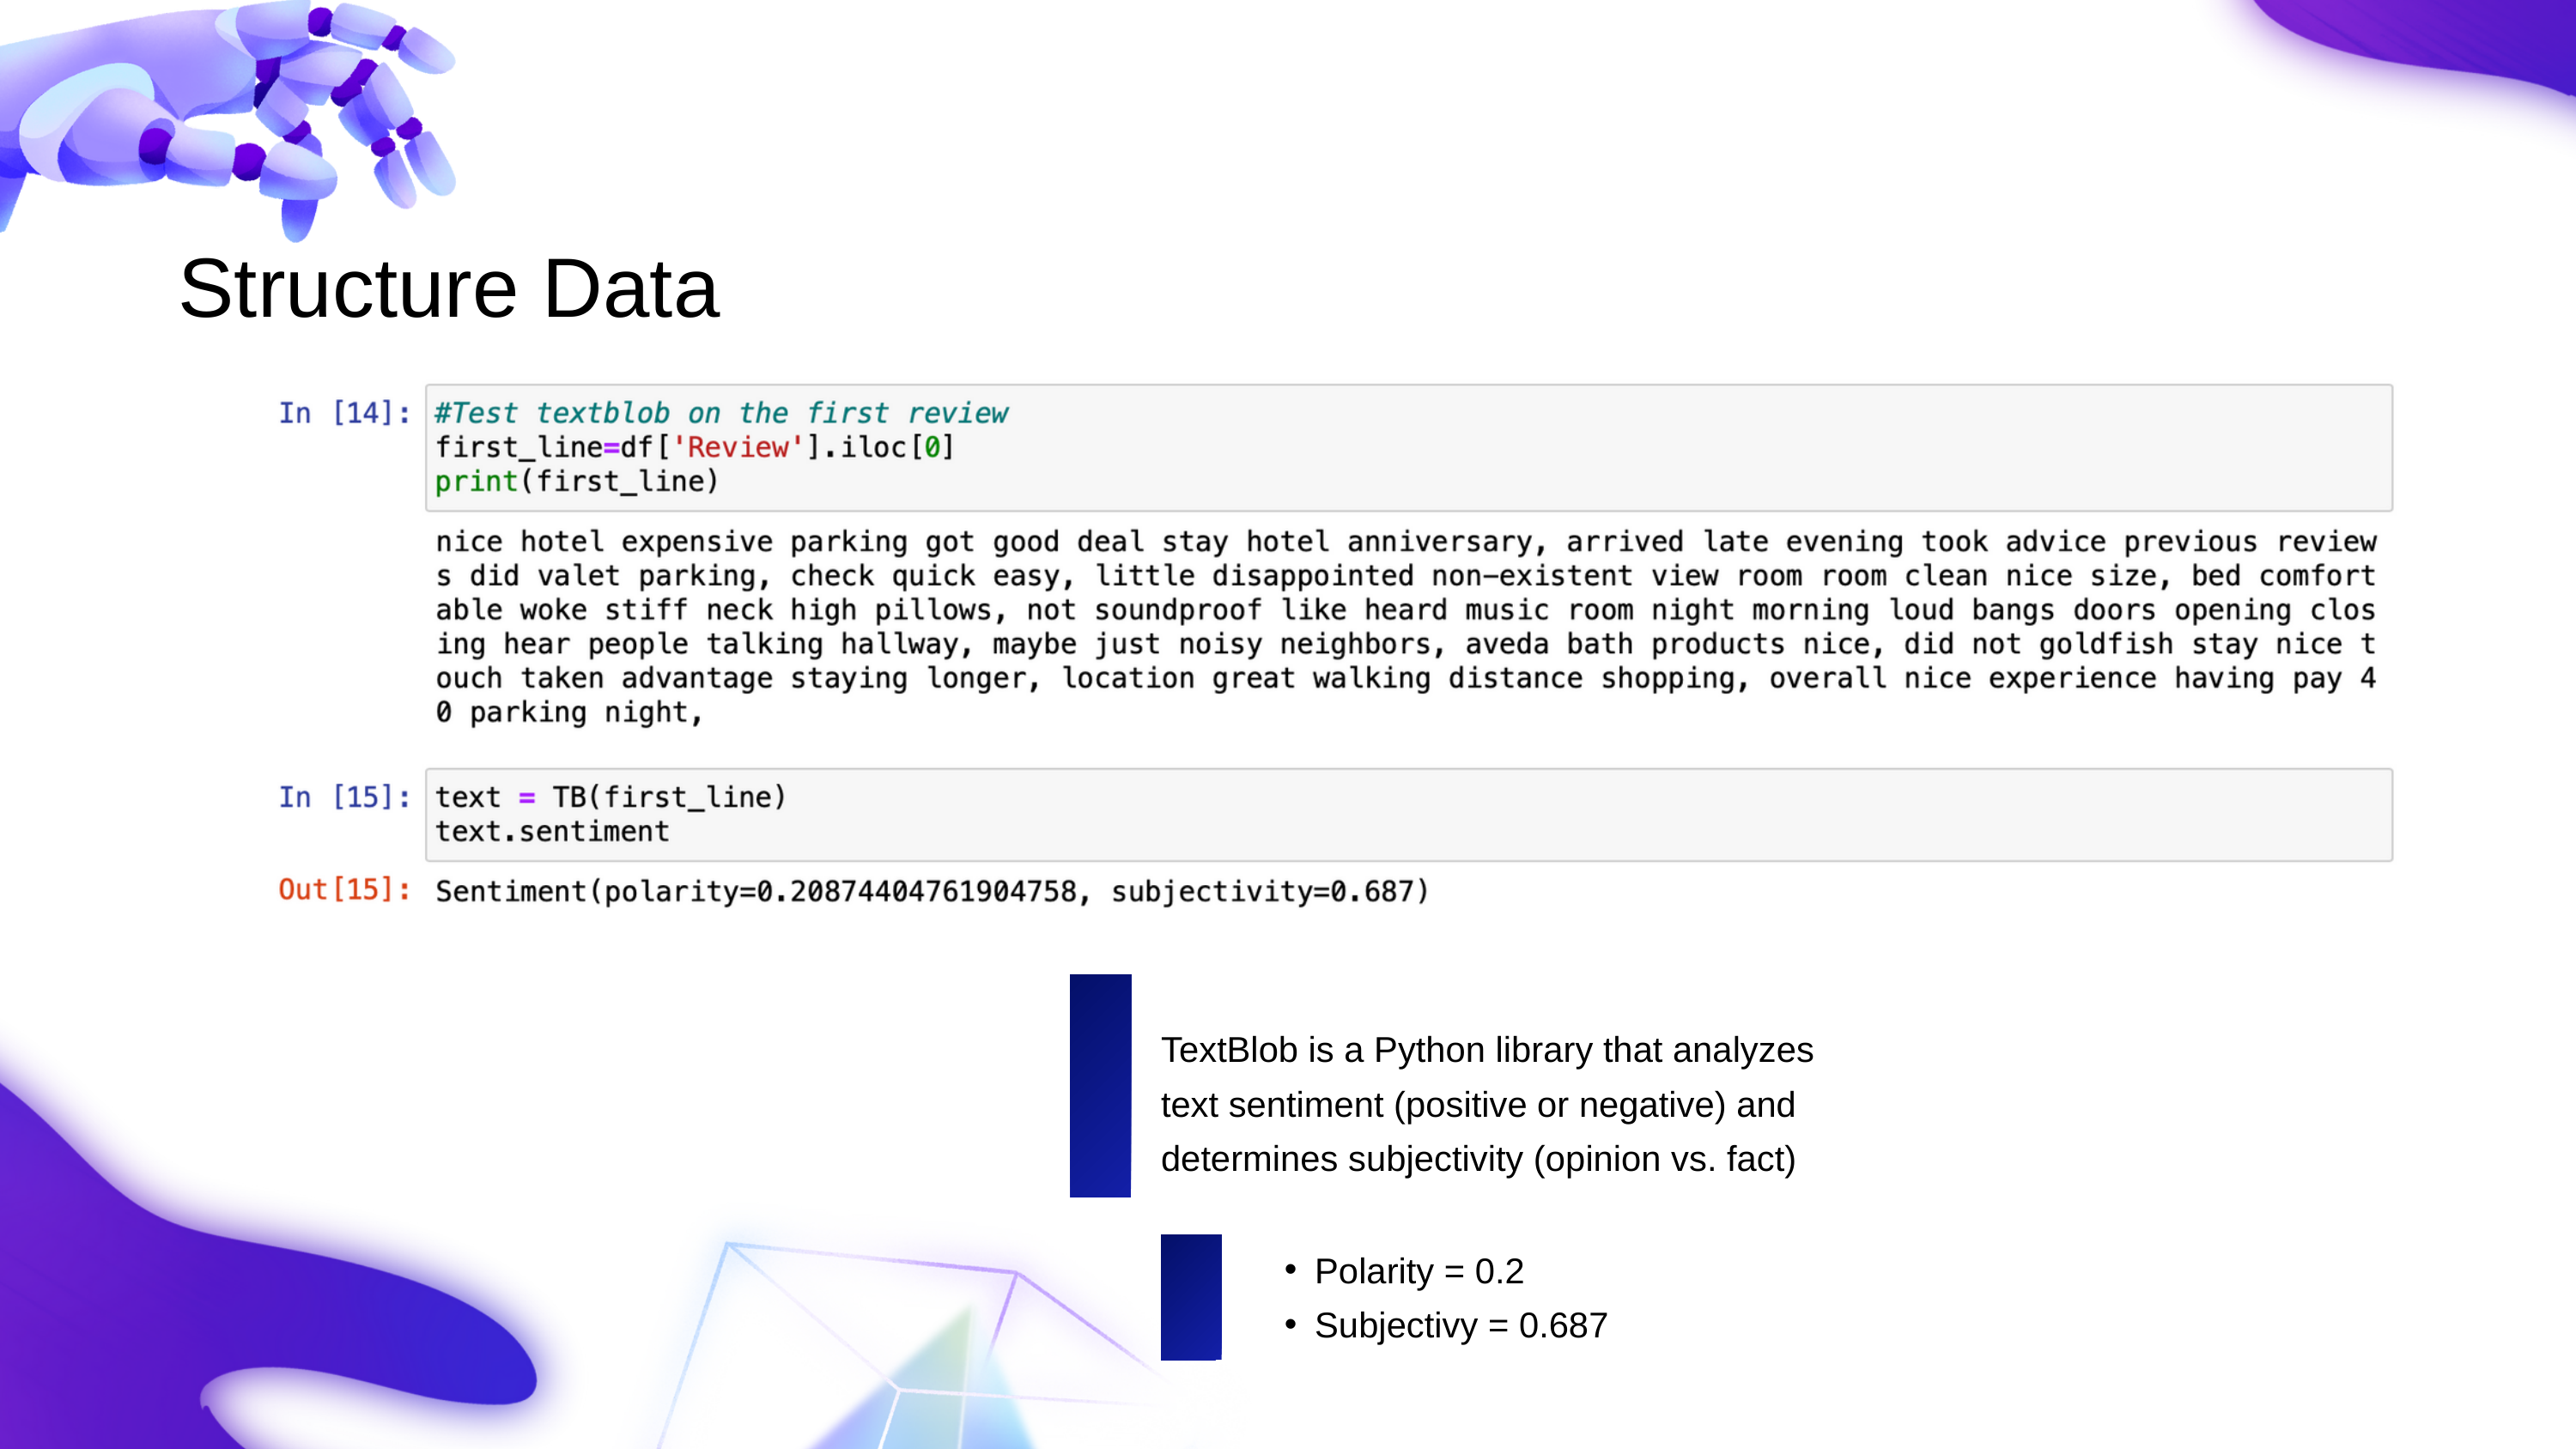

Structure Data

TextBlob is a Python library that analyzes text sentiment (positive or negative) and determines subjectivity (opinion vs. fact)

Polarity = 0.2
Subjectivy = 0.687